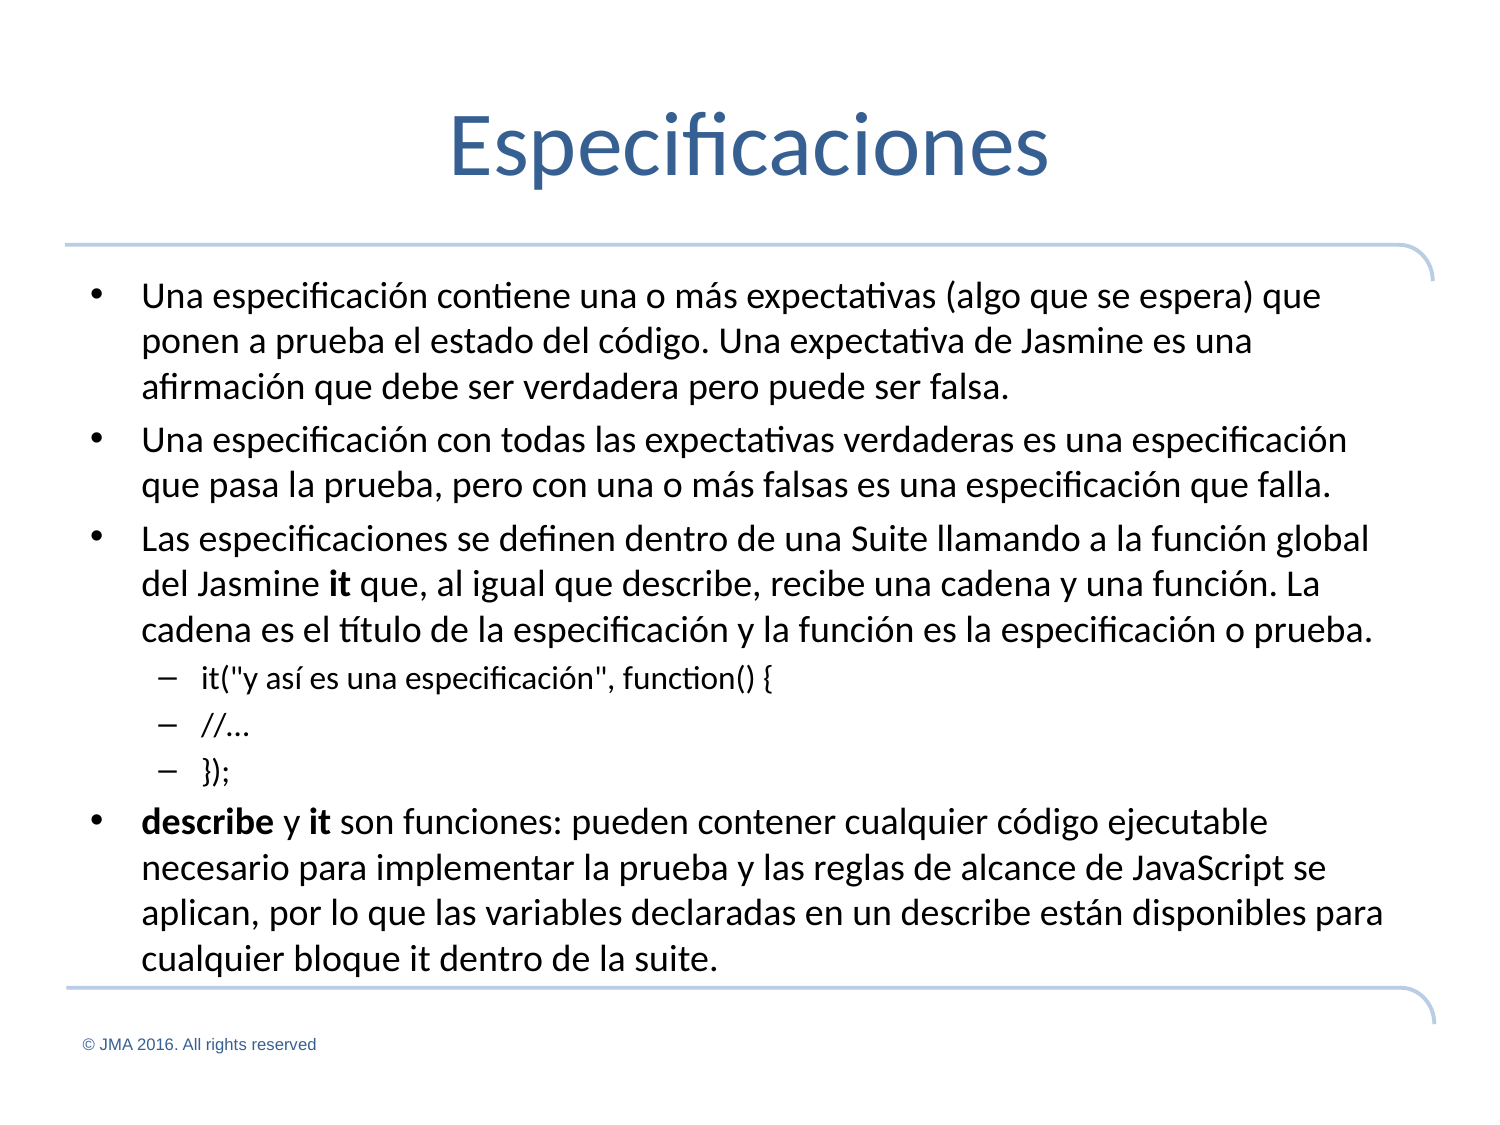

# Especificaciones
Una especificación contiene una o más expectativas (algo que se espera) que ponen a prueba el estado del código. Una expectativa de Jasmine es una afirmación que debe ser verdadera pero puede ser falsa.
Una especificación con todas las expectativas verdaderas es una especificación que pasa la prueba, pero con una o más falsas es una especificación que falla.
Las especificaciones se definen dentro de una Suite llamando a la función global del Jasmine it que, al igual que describe, recibe una cadena y una función. La cadena es el título de la especificación y la función es la especificación o prueba.
it("y así es una especificación", function() {
//…
});
describe y it son funciones: pueden contener cualquier código ejecutable necesario para implementar la prueba y las reglas de alcance de JavaScript se aplican, por lo que las variables declaradas en un describe están disponibles para cualquier bloque it dentro de la suite.